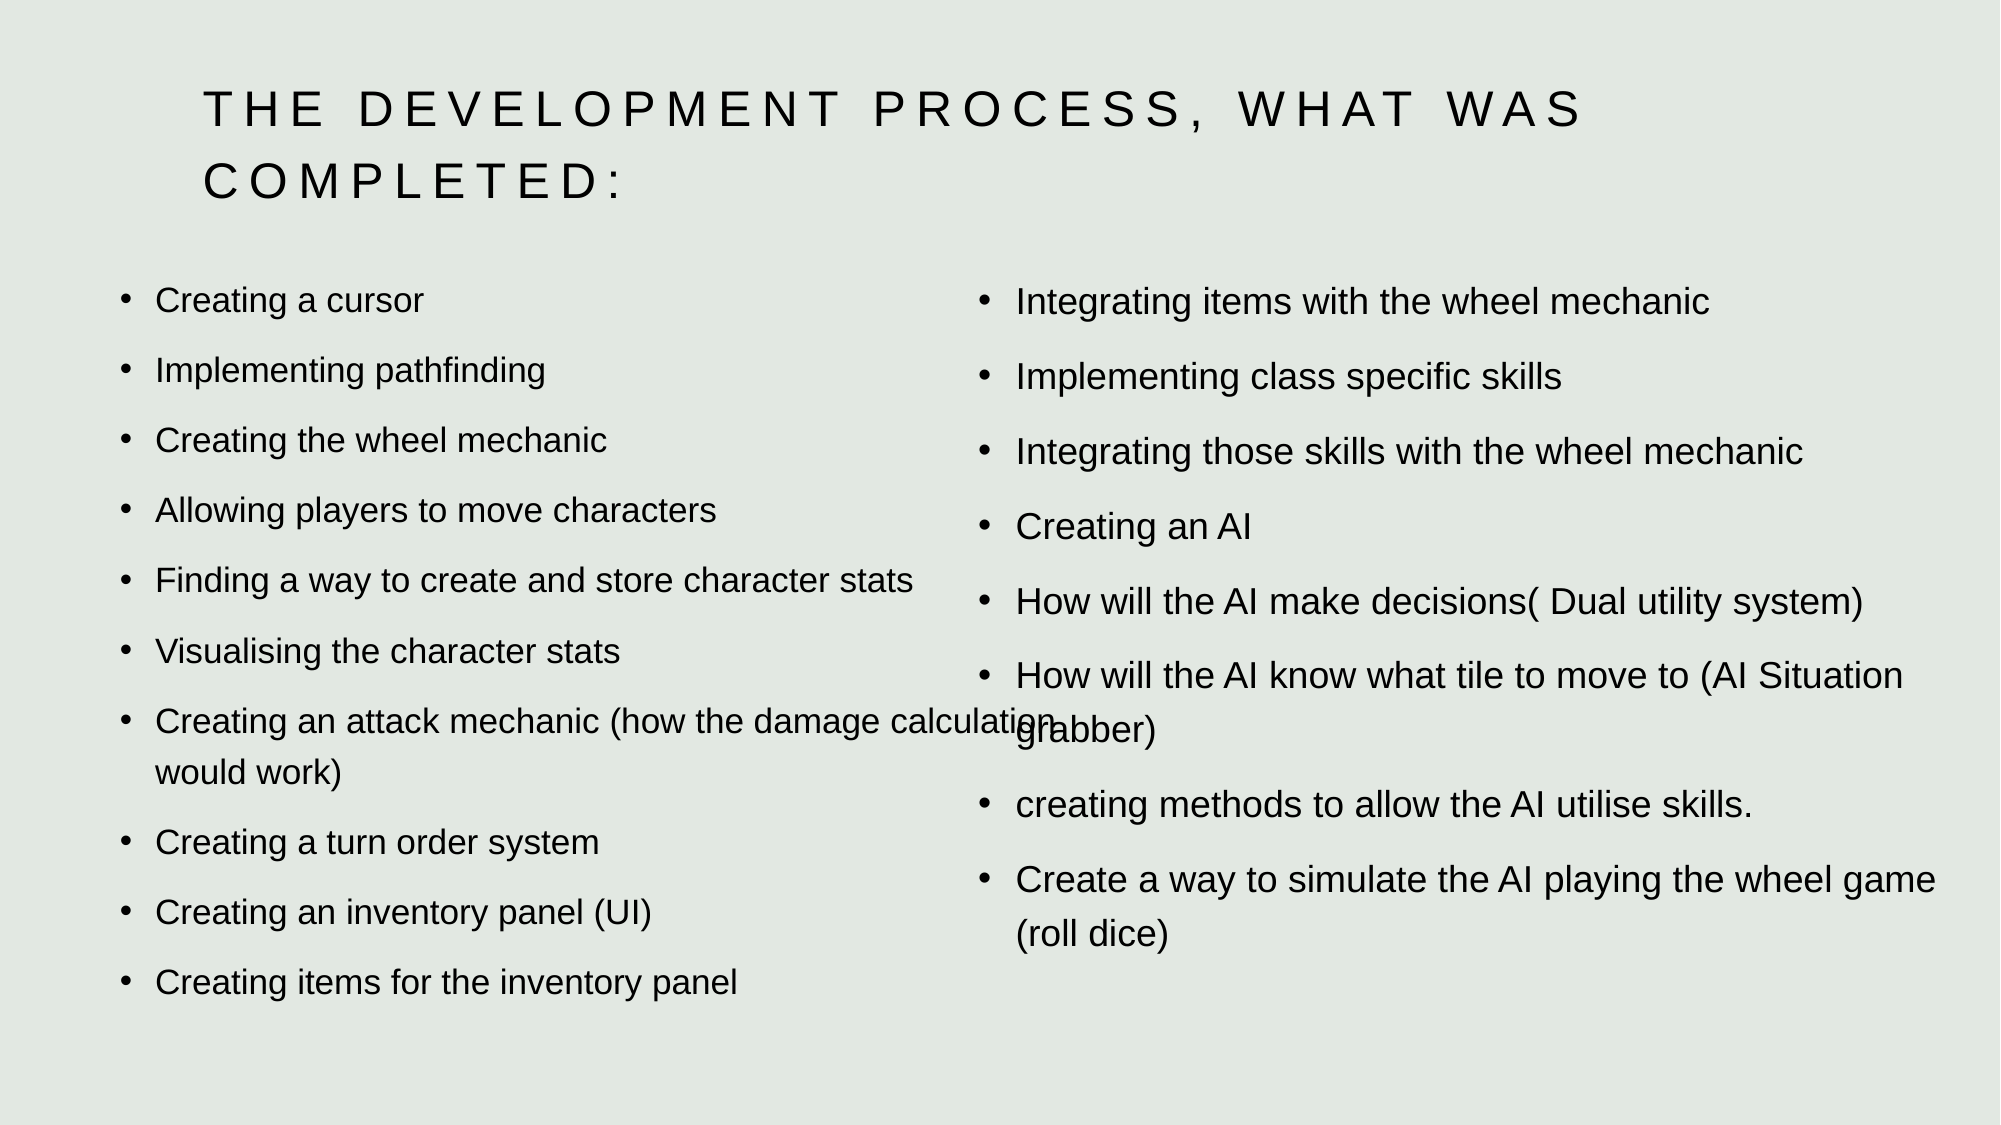

# The development process, What was completed:
Integrating items with the wheel mechanic
Implementing class specific skills
Integrating those skills with the wheel mechanic
Creating an AI
How will the AI make decisions( Dual utility system)
How will the AI know what tile to move to (AI Situation grabber)
creating methods to allow the AI utilise skills.
Create a way to simulate the AI playing the wheel game (roll dice)

Creating a cursor
Implementing pathfinding
Creating the wheel mechanic
Allowing players to move characters
Finding a way to create and store character stats
Visualising the character stats
Creating an attack mechanic (how the damage calculation would work)
Creating a turn order system
Creating an inventory panel (UI)
Creating items for the inventory panel